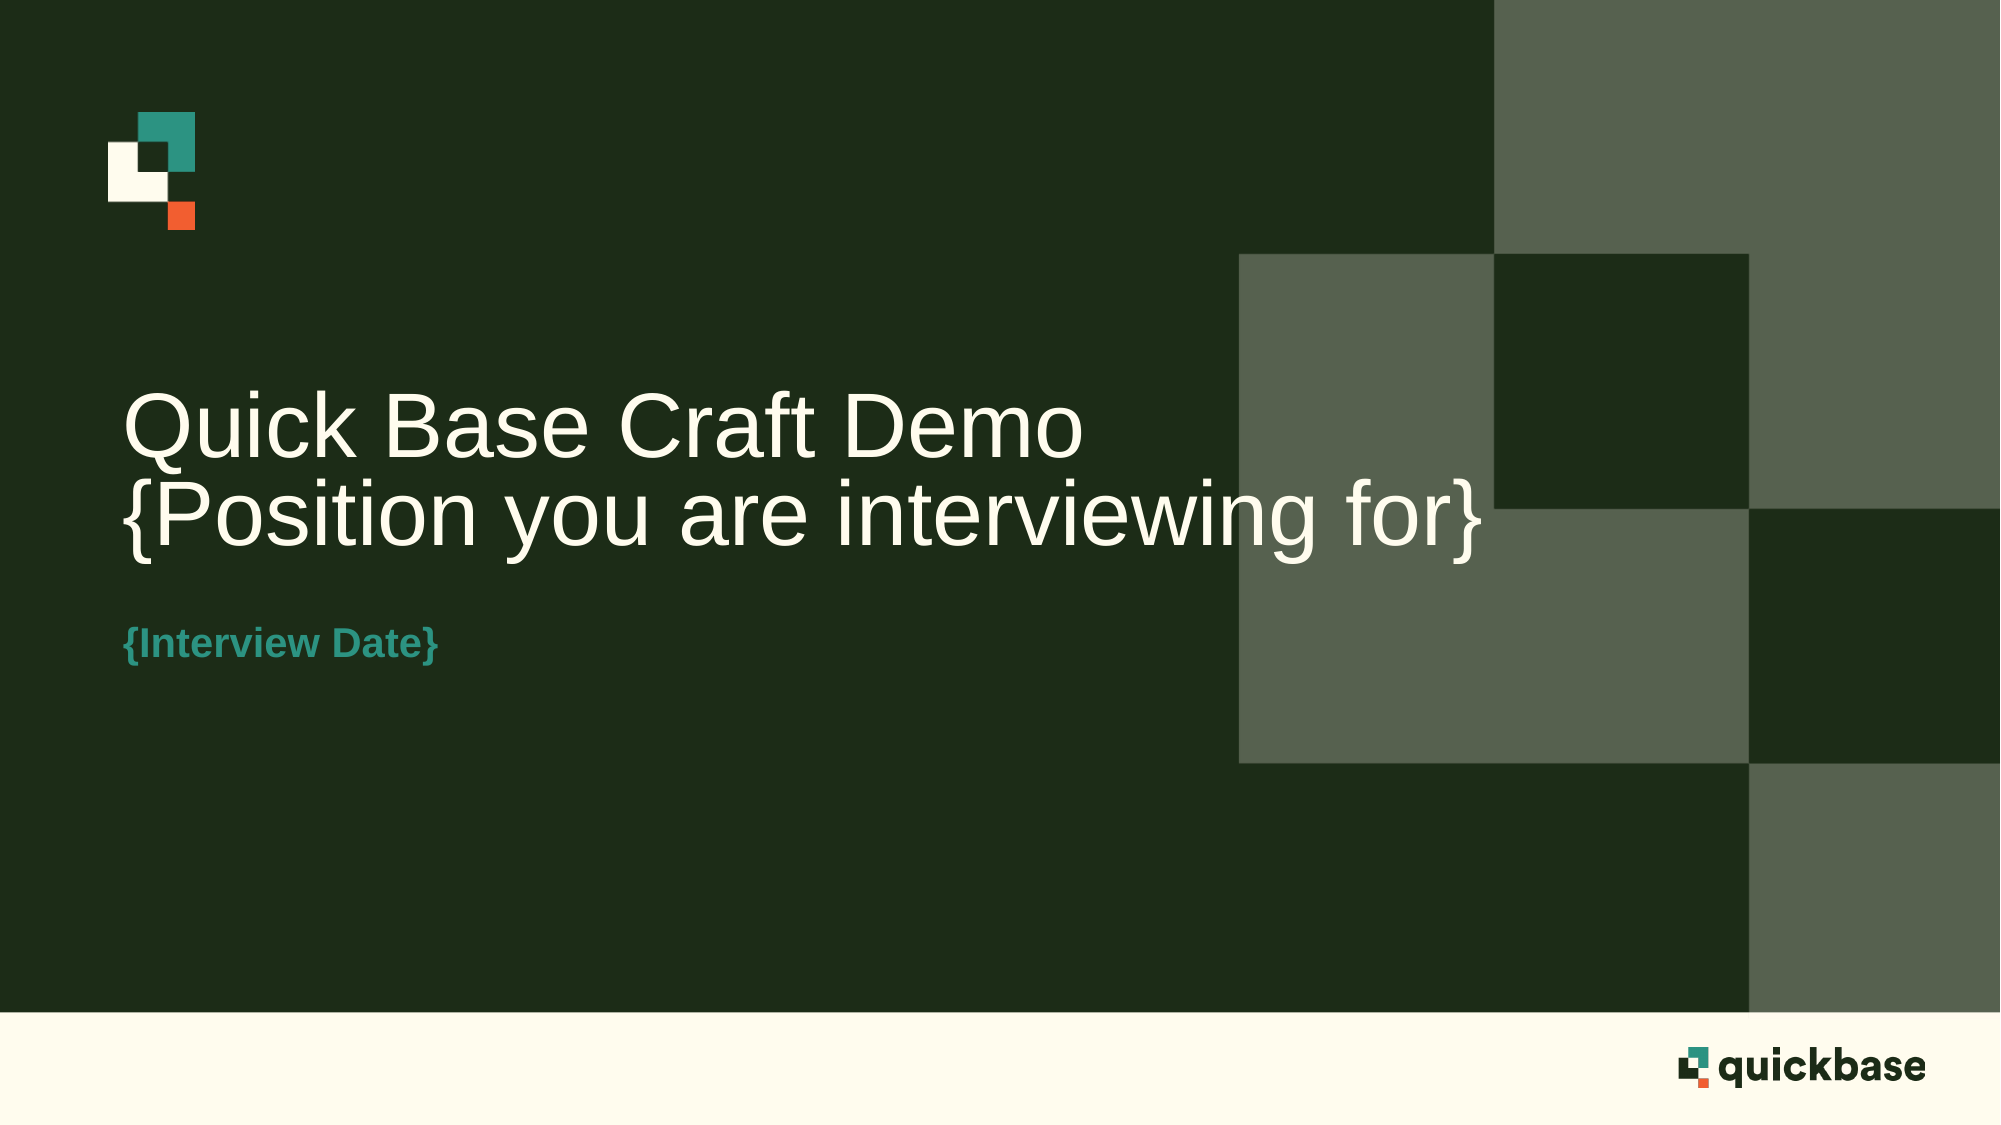

# Quick Base Craft Demo {Position you are interviewing for}
{Interview Date}